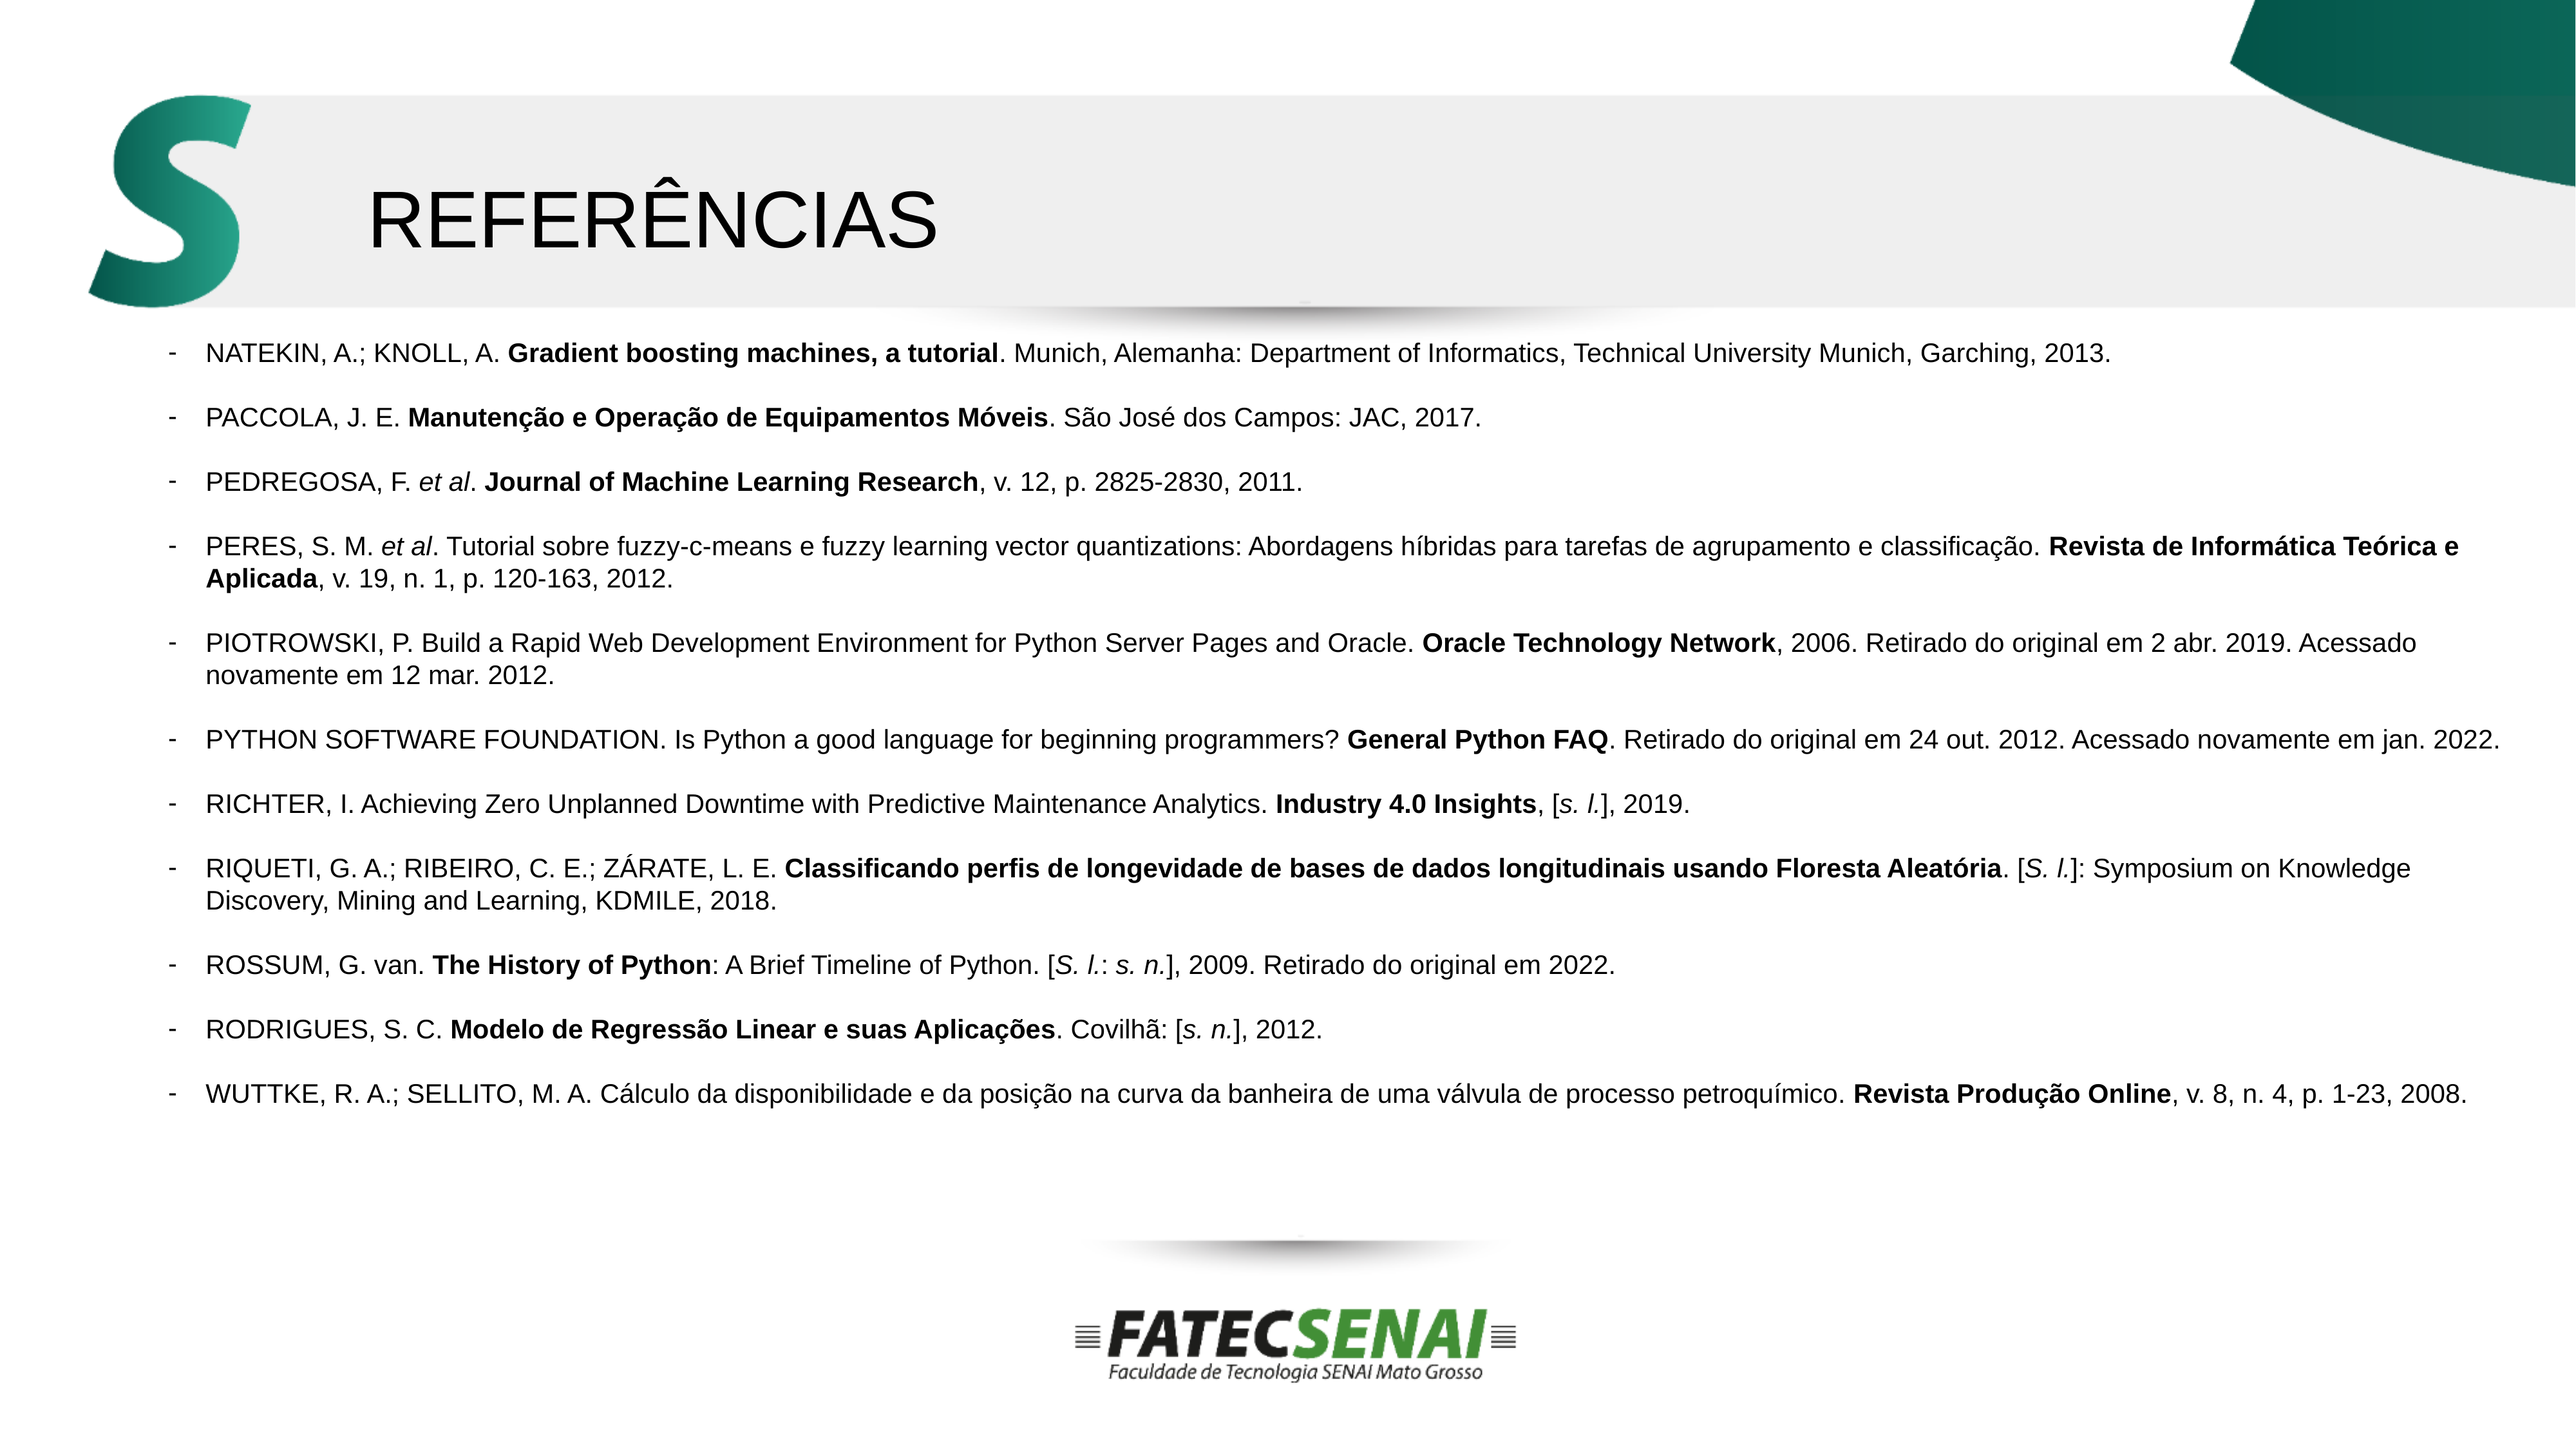

REFERÊNCIAS
NATEKIN, A.; KNOLL, A. Gradient boosting machines, a tutorial. Munich, Alemanha: Department of Informatics, Technical University Munich, Garching, 2013.

PACCOLA, J. E. Manutenção e Operação de Equipamentos Móveis. São José dos Campos: JAC, 2017.

PEDREGOSA, F. et al. Journal of Machine Learning Research, v. 12, p. 2825-2830, 2011.

PERES, S. M. et al. Tutorial sobre fuzzy-c-means e fuzzy learning vector quantizations: Abordagens híbridas para tarefas de agrupamento e classificação. Revista de Informática Teórica e Aplicada, v. 19, n. 1, p. 120-163, 2012.

PIOTROWSKI, P. Build a Rapid Web Development Environment for Python Server Pages and Oracle. Oracle Technology Network, 2006. Retirado do original em 2 abr. 2019. Acessado novamente em 12 mar. 2012.

PYTHON SOFTWARE FOUNDATION. Is Python a good language for beginning programmers? General Python FAQ. Retirado do original em 24 out. 2012. Acessado novamente em jan. 2022.

RICHTER, I. Achieving Zero Unplanned Downtime with Predictive Maintenance Analytics. Industry 4.0 Insights, [s. l.], 2019.

RIQUETI, G. A.; RIBEIRO, C. E.; ZÁRATE, L. E. Classificando perfis de longevidade de bases de dados longitudinais usando Floresta Aleatória. [S. l.]: Symposium on Knowledge Discovery, Mining and Learning, KDMILE, 2018.

ROSSUM, G. van. The History of Python: A Brief Timeline of Python. [S. l.: s. n.], 2009. Retirado do original em 2022.

RODRIGUES, S. C. Modelo de Regressão Linear e suas Aplicações. Covilhã: [s. n.], 2012.

WUTTKE, R. A.; SELLITO, M. A. Cálculo da disponibilidade e da posição na curva da banheira de uma válvula de processo petroquímico. Revista Produção Online, v. 8, n. 4, p. 1-23, 2008.